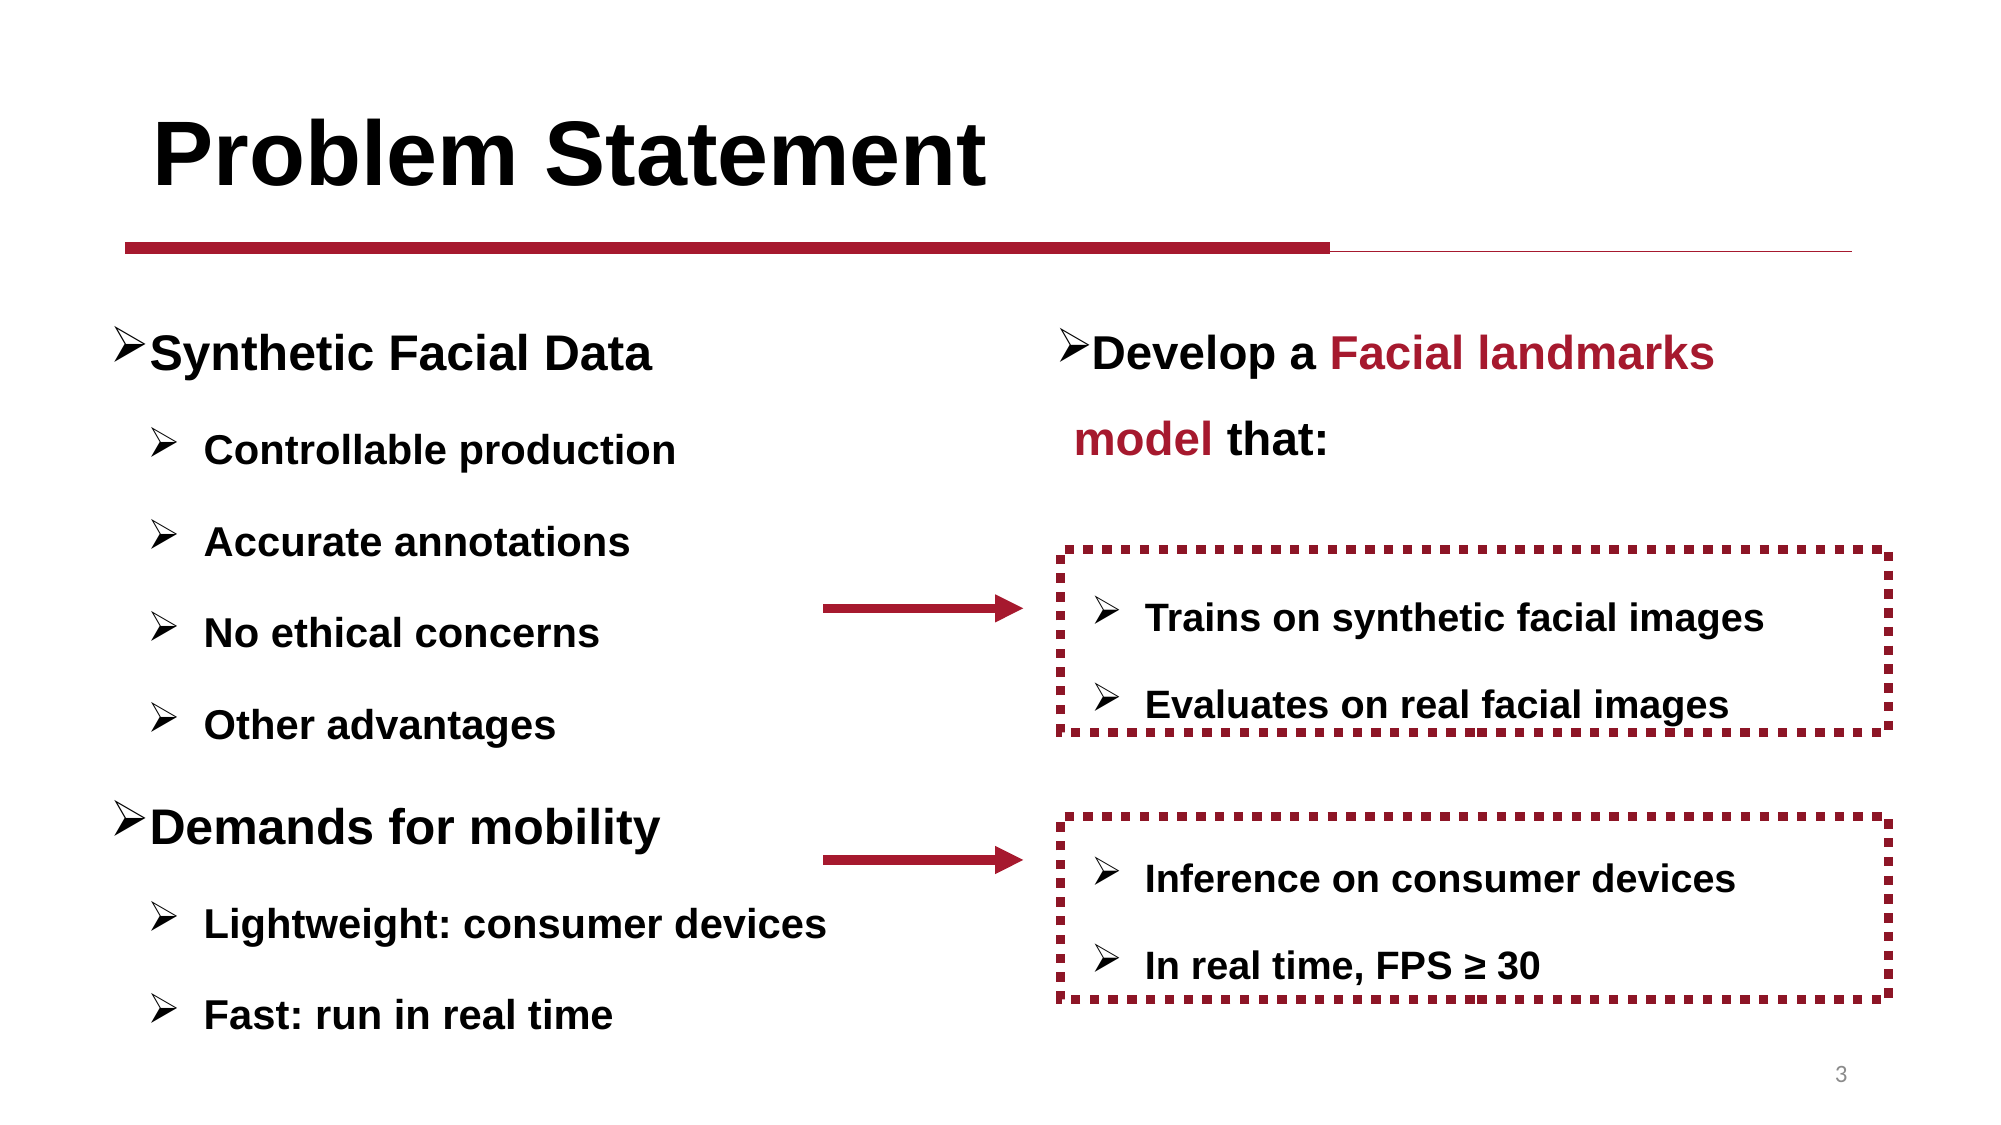

# Problem Statement
Synthetic Facial Data
Controllable production
Accurate annotations
No ethical concerns
Other advantages
Demands for mobility
Lightweight: consumer devices
Fast: run in real time
Develop a Facial landmarks model that:

Trains on synthetic facial images
Evaluates on real facial images

Inference on consumer devices
In real time, FPS ≥ 30

3